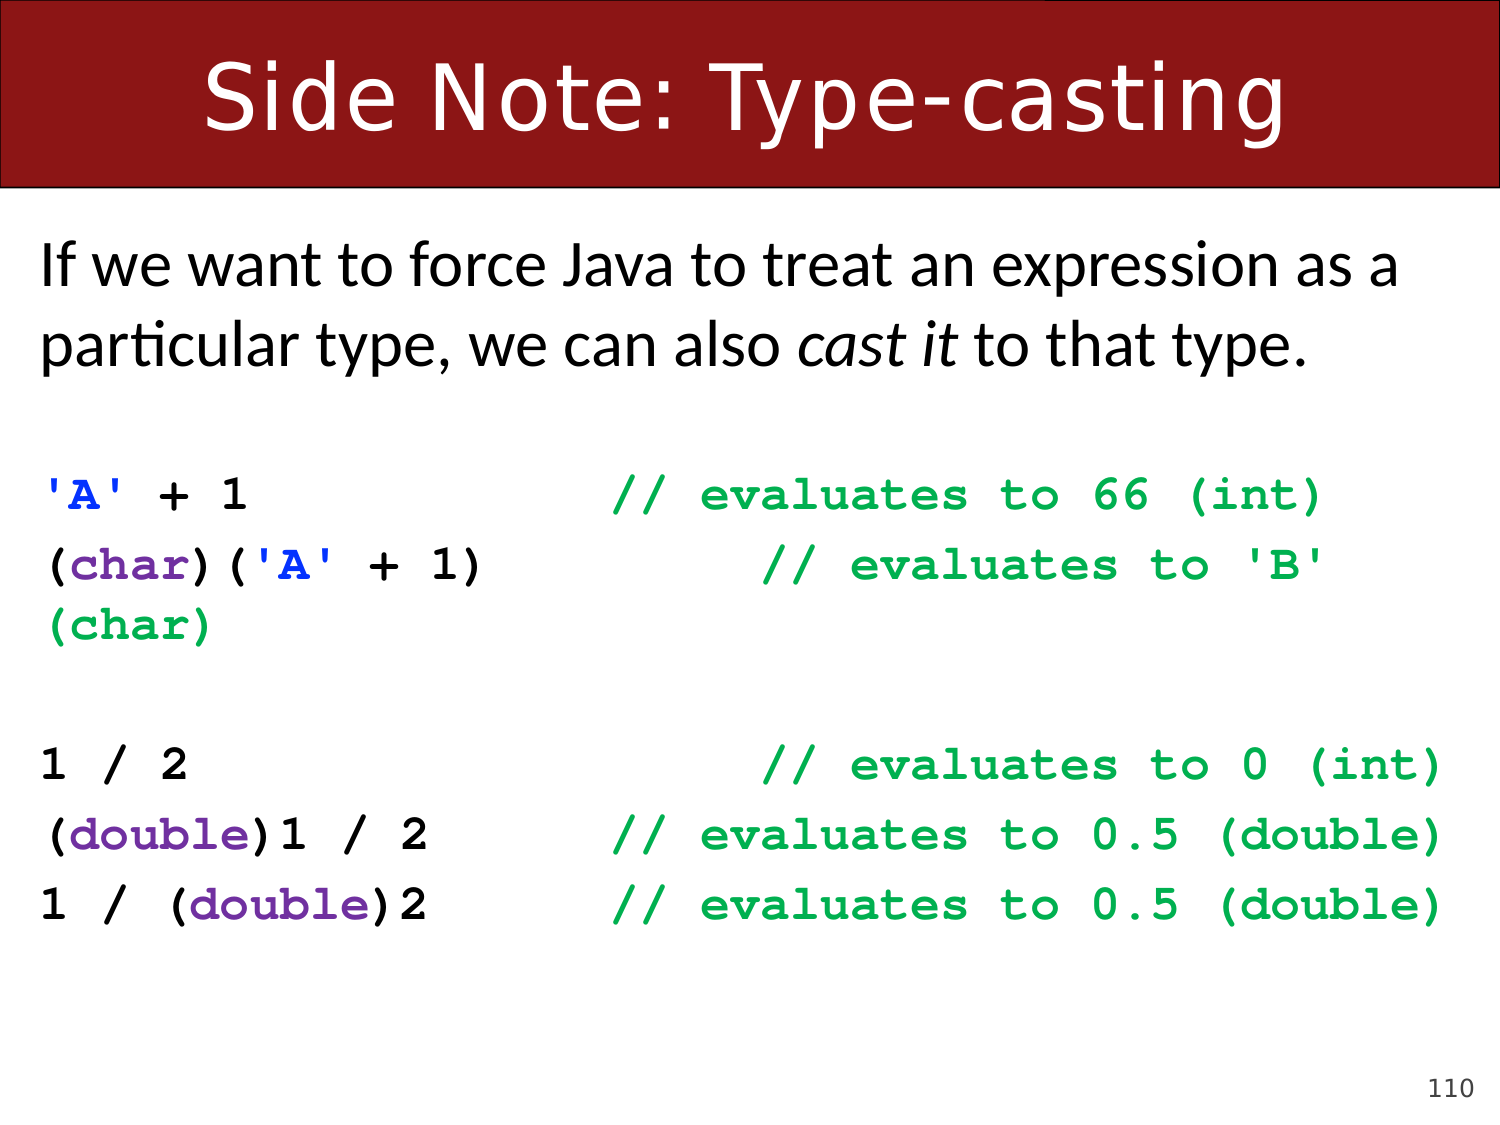

# Side Note: Type-casting
If we want to force Java to treat an expression as a particular type, we can also cast it to that type.

'A' + 1		    // evaluates to 66 (int)
(char)('A' + 1)	    // evaluates to 'B' (char)

1 / 2			    // evaluates to 0 (int)
(double)1 / 2	    // evaluates to 0.5 (double)
1 / (double)2	    // evaluates to 0.5 (double)